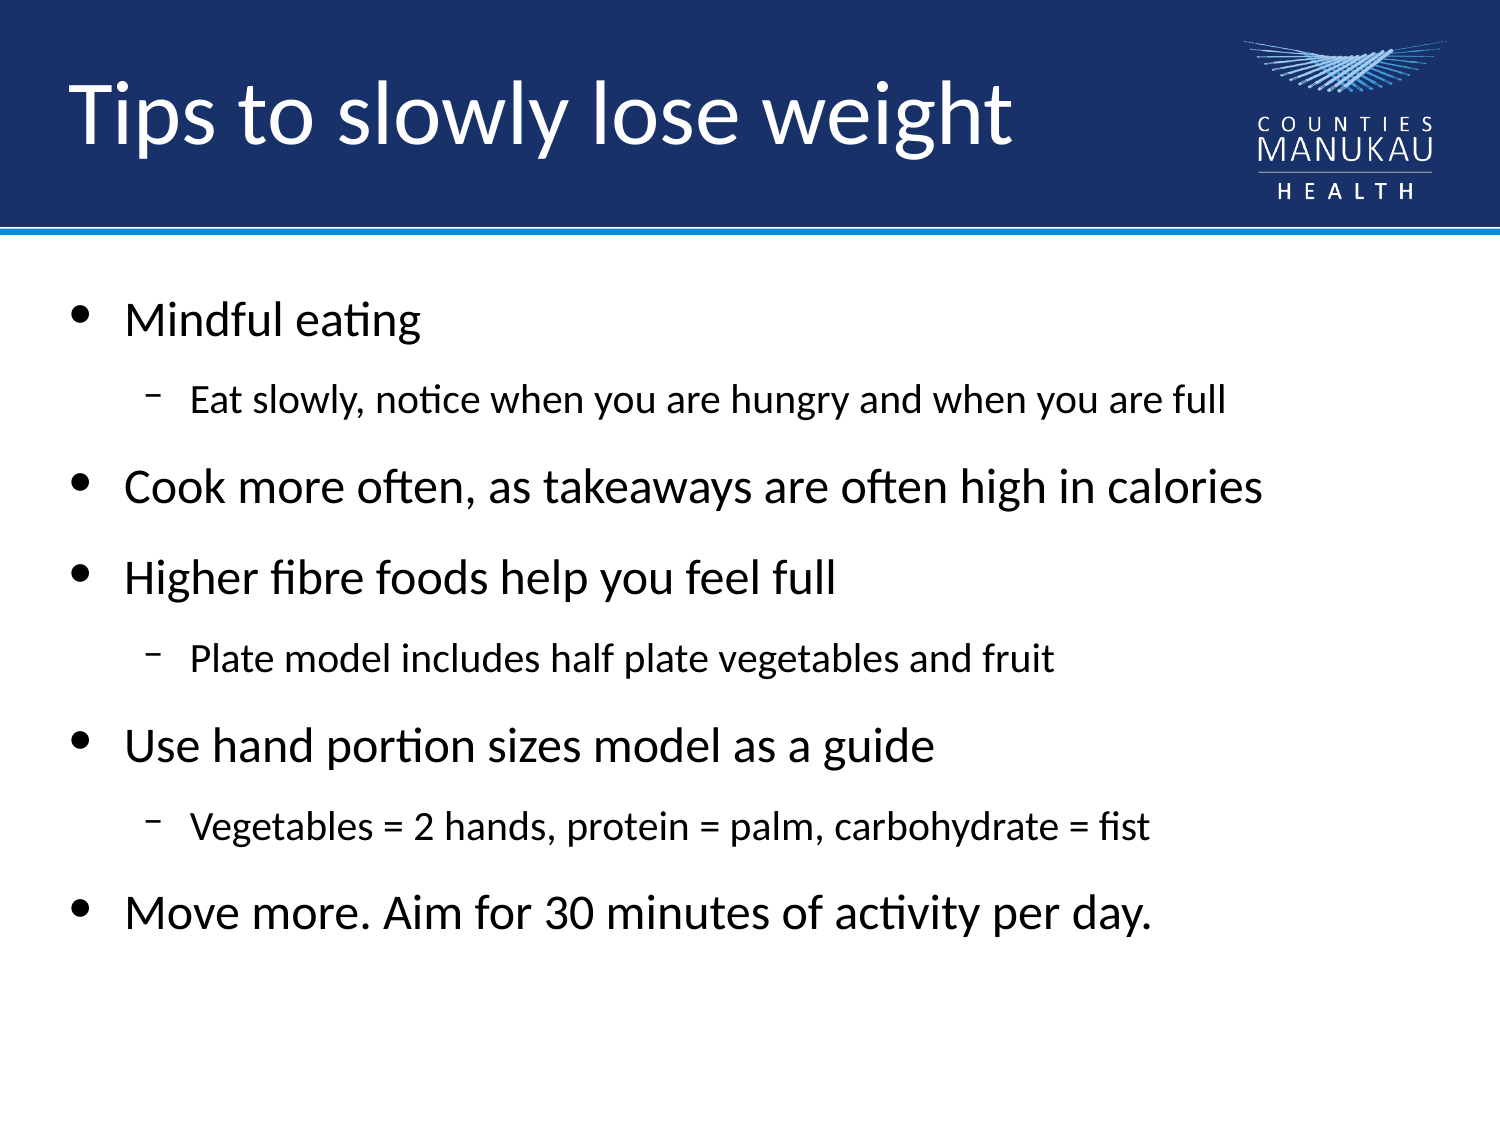

# Tips to slowly lose weight
Mindful eating
Eat slowly, notice when you are hungry and when you are full
Cook more often, as takeaways are often high in calories
Higher fibre foods help you feel full
Plate model includes half plate vegetables and fruit
Use hand portion sizes model as a guide
Vegetables = 2 hands, protein = palm, carbohydrate = fist
Move more. Aim for 30 minutes of activity per day.